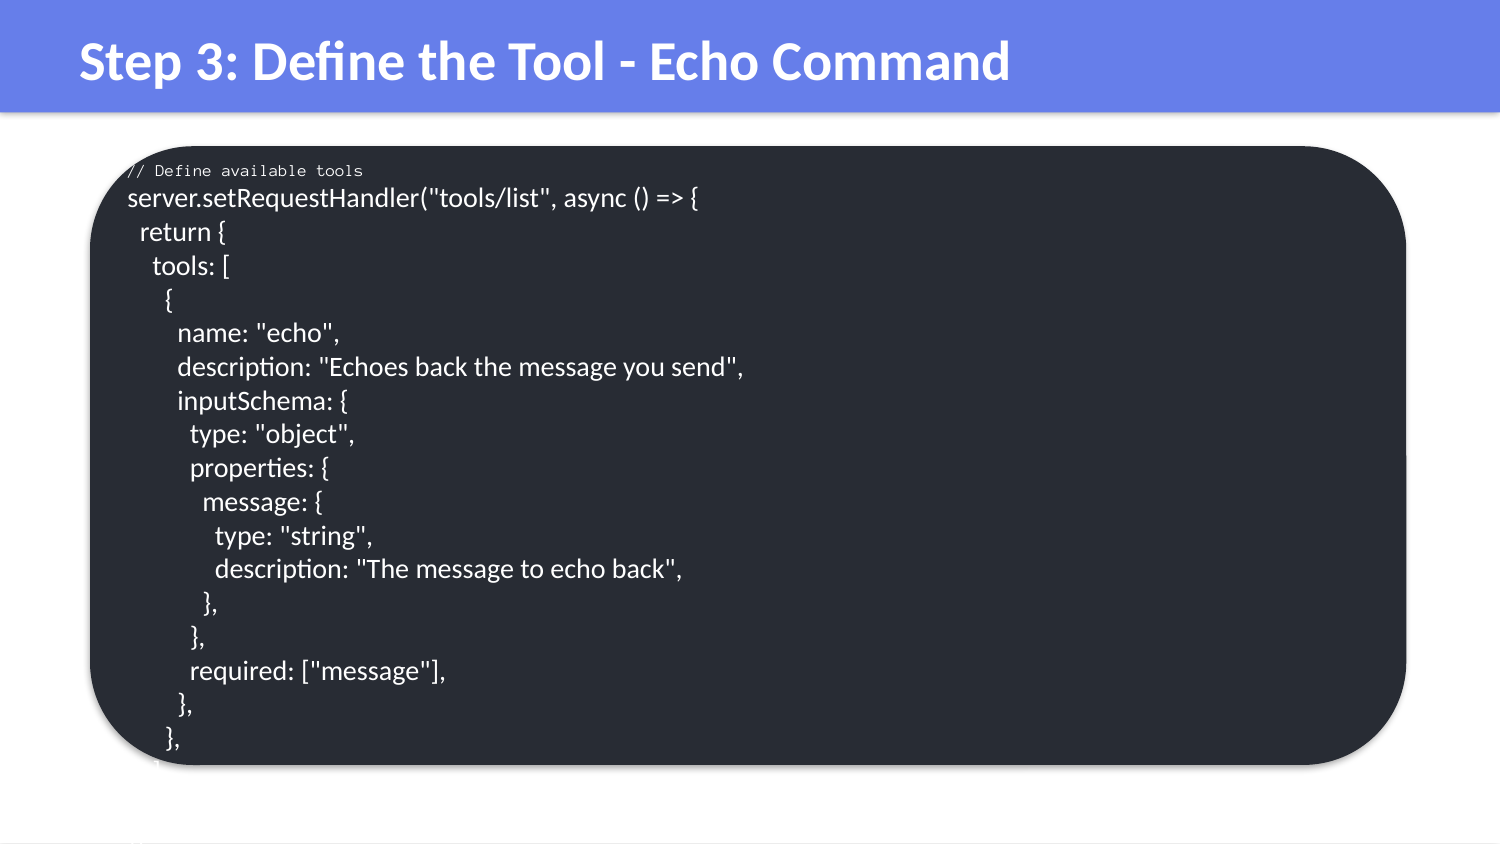

Step 3: Define the Tool - Echo Command

// Define available tools
server.setRequestHandler("tools/list", async () => {
  return {
    tools: [
      {
        name: "echo",
        description: "Echoes back the message you send",
        inputSchema: {
          type: "object",
          properties: {
            message: {
              type: "string",
              description: "The message to echo back",
            },
          },
          required: ["message"],
        },
      },
    ],
  };
});

// Handle tool execution
server.setRequestHandler("tools/call", async (request) => {
  if (request.params.name === "echo") {
    const message = request.params.arguments.message;
    return {
      content: [
        {
          type: "text",
          text: `Echo: ${message}`,
        },
      ],
    };
  }
  throw new Error(`Unknown tool: ${request.params.name}`);
});